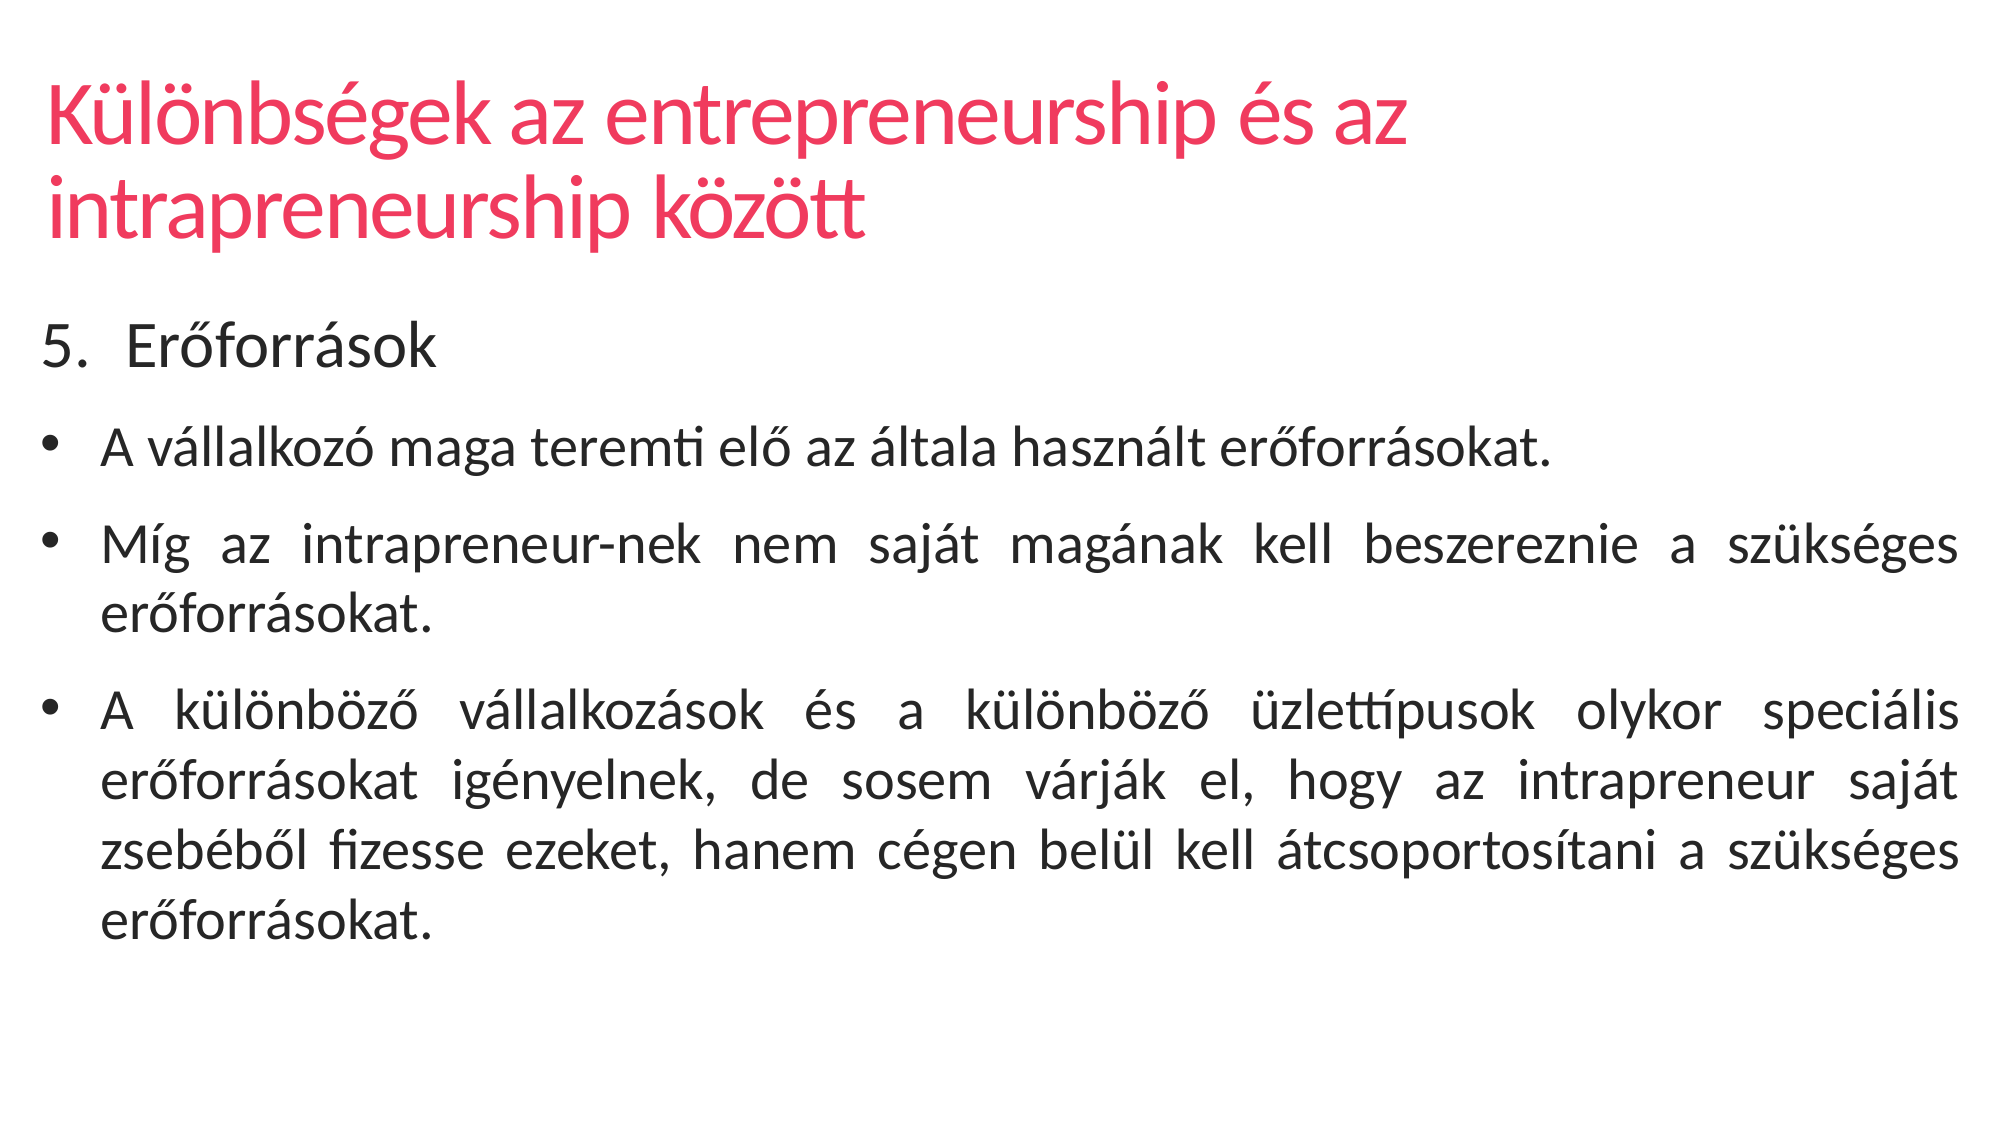

# Különbségek az entrepreneurship és az intrapreneurship között
Erőforrások
A vállalkozó maga teremti elő az általa használt erőforrásokat.
Míg az intrapreneur-nek nem saját magának kell beszereznie a szükséges erőforrásokat.
A különböző vállalkozások és a különböző üzlettípusok olykor speciális erőforrásokat igényelnek, de sosem várják el, hogy az intrapreneur saját zsebéből fizesse ezeket, hanem cégen belül kell átcsoportosítani a szükséges erőforrásokat.